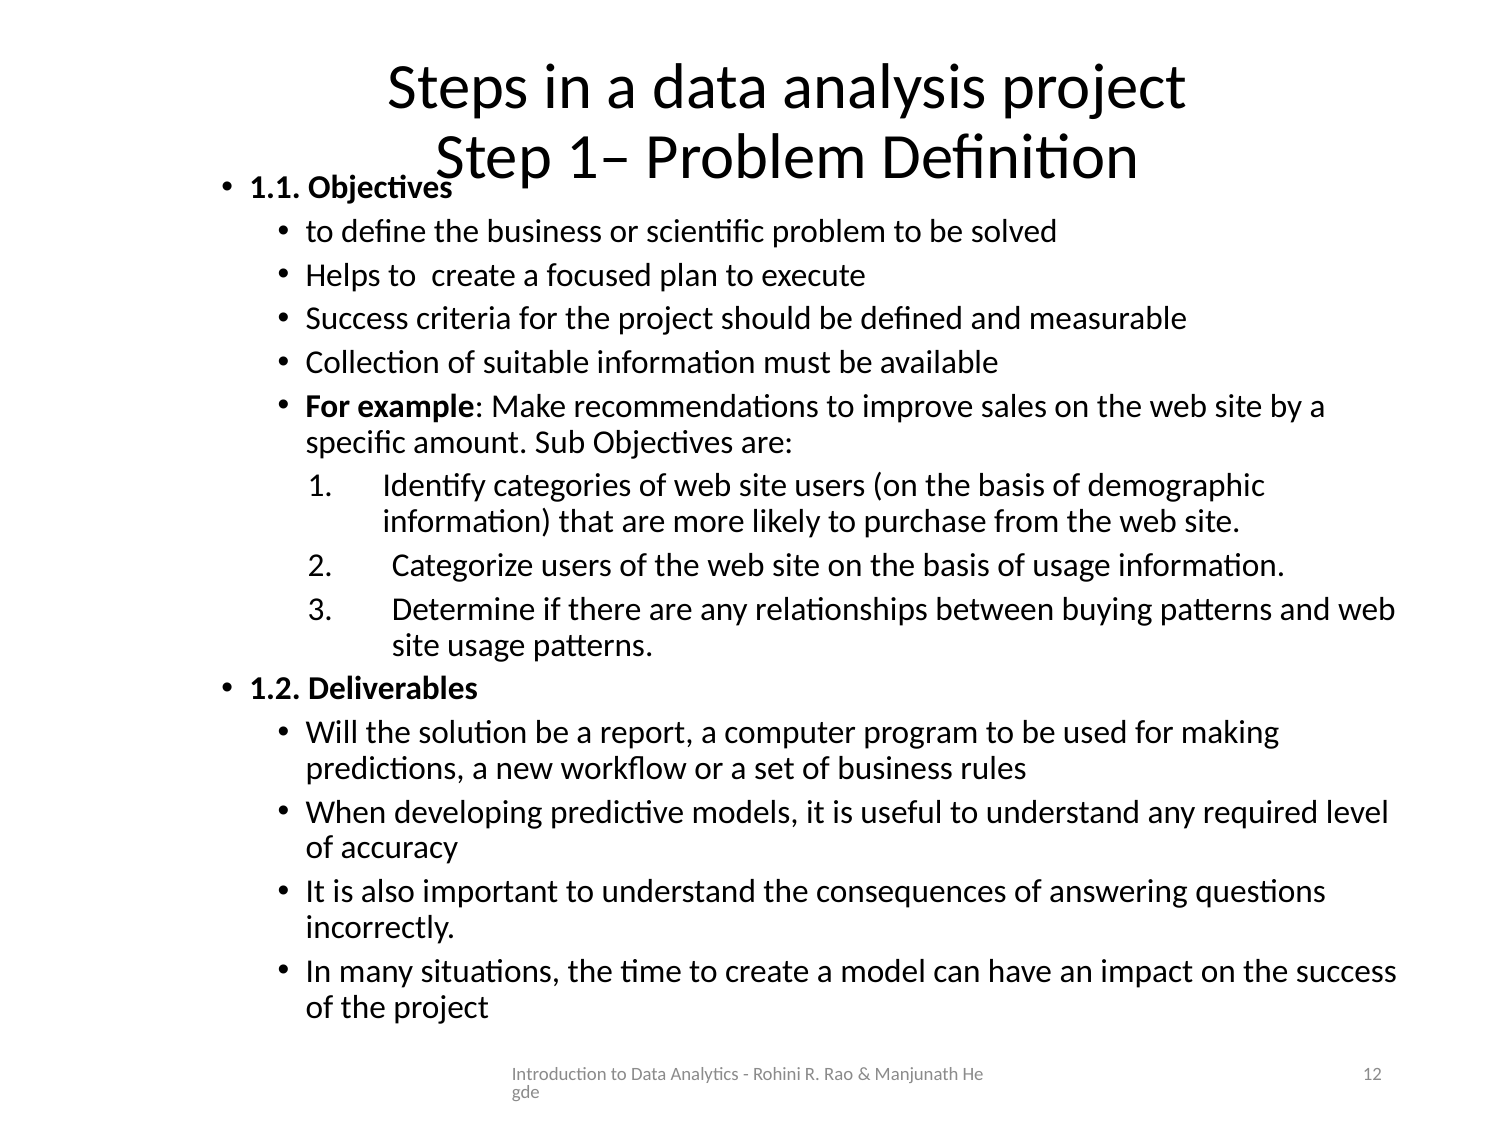

# Steps in a data analysis project Step 1– Problem Definition
1.1. Objectives
to define the business or scientific problem to be solved
Helps to  create a focused plan to execute
Success criteria for the project should be defined and measurable
Collection of suitable information must be available
For example: Make recommendations to improve sales on the web site by a specific amount. Sub Objectives are:
Identify categories of web site users (on the basis of demographic information) that are more likely to purchase from the web site.
Categorize users of the web site on the basis of usage information.
Determine if there are any relationships between buying patterns and web site usage patterns.
1.2. Deliverables
Will the solution be a report, a computer program to be used for making predictions, a new workflow or a set of business rules
When developing predictive models, it is useful to understand any required level of accuracy
It is also important to understand the consequences of answering questions incorrectly.
In many situations, the time to create a model can have an impact on the success of the project
Introduction to Data Analytics - Rohini R. Rao & Manjunath Hegde
12